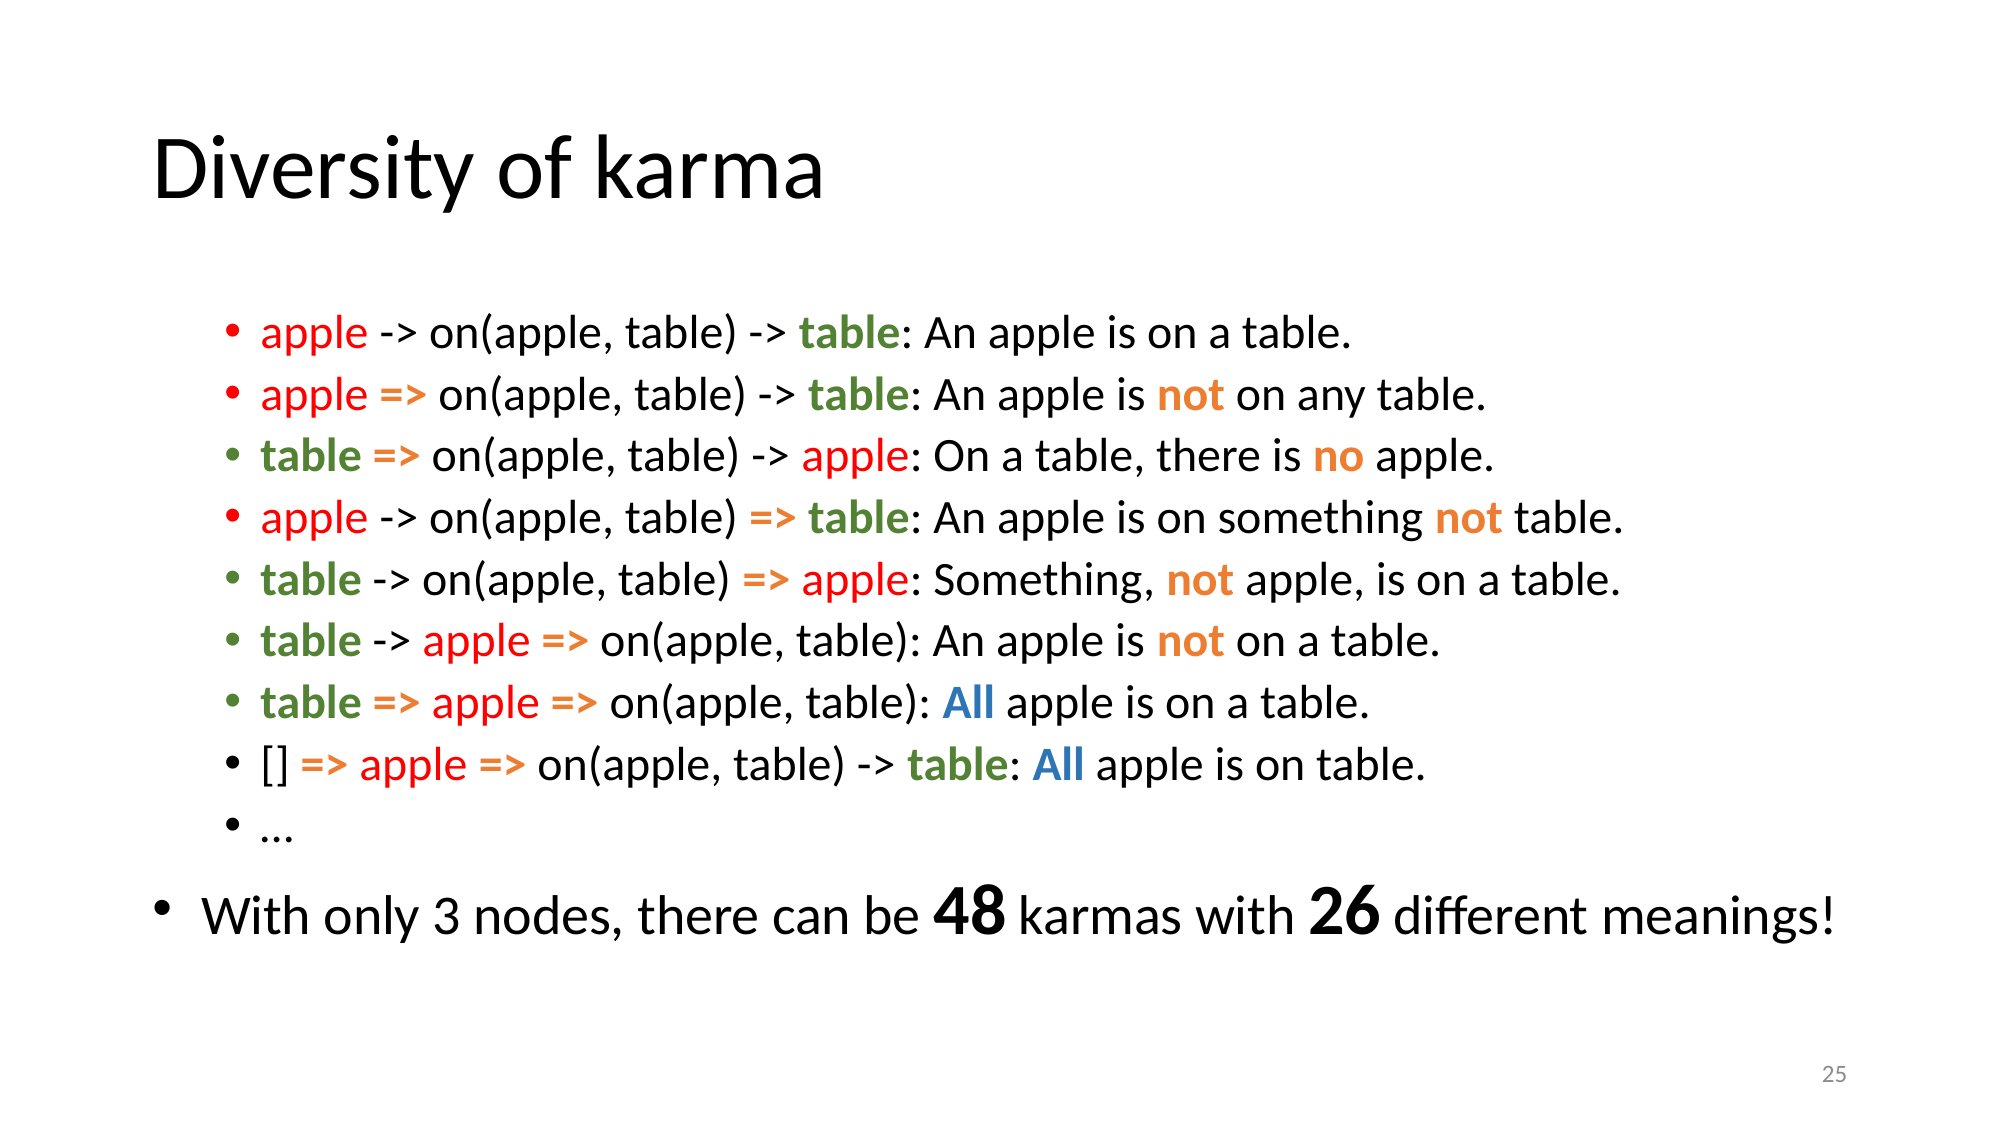

# Diversity of karma
apple -> on(apple, table) -> table: An apple is on a table.
apple => on(apple, table) -> table: An apple is not on any table.
table => on(apple, table) -> apple: On a table, there is no apple.
apple -> on(apple, table) => table: An apple is on something not table.
table -> on(apple, table) => apple: Something, not apple, is on a table.
table -> apple => on(apple, table): An apple is not on a table.
table => apple => on(apple, table): All apple is on a table.
[] => apple => on(apple, table) -> table: All apple is on table.
…
 With only 3 nodes, there can be 48 karmas with 26 different meanings!
25